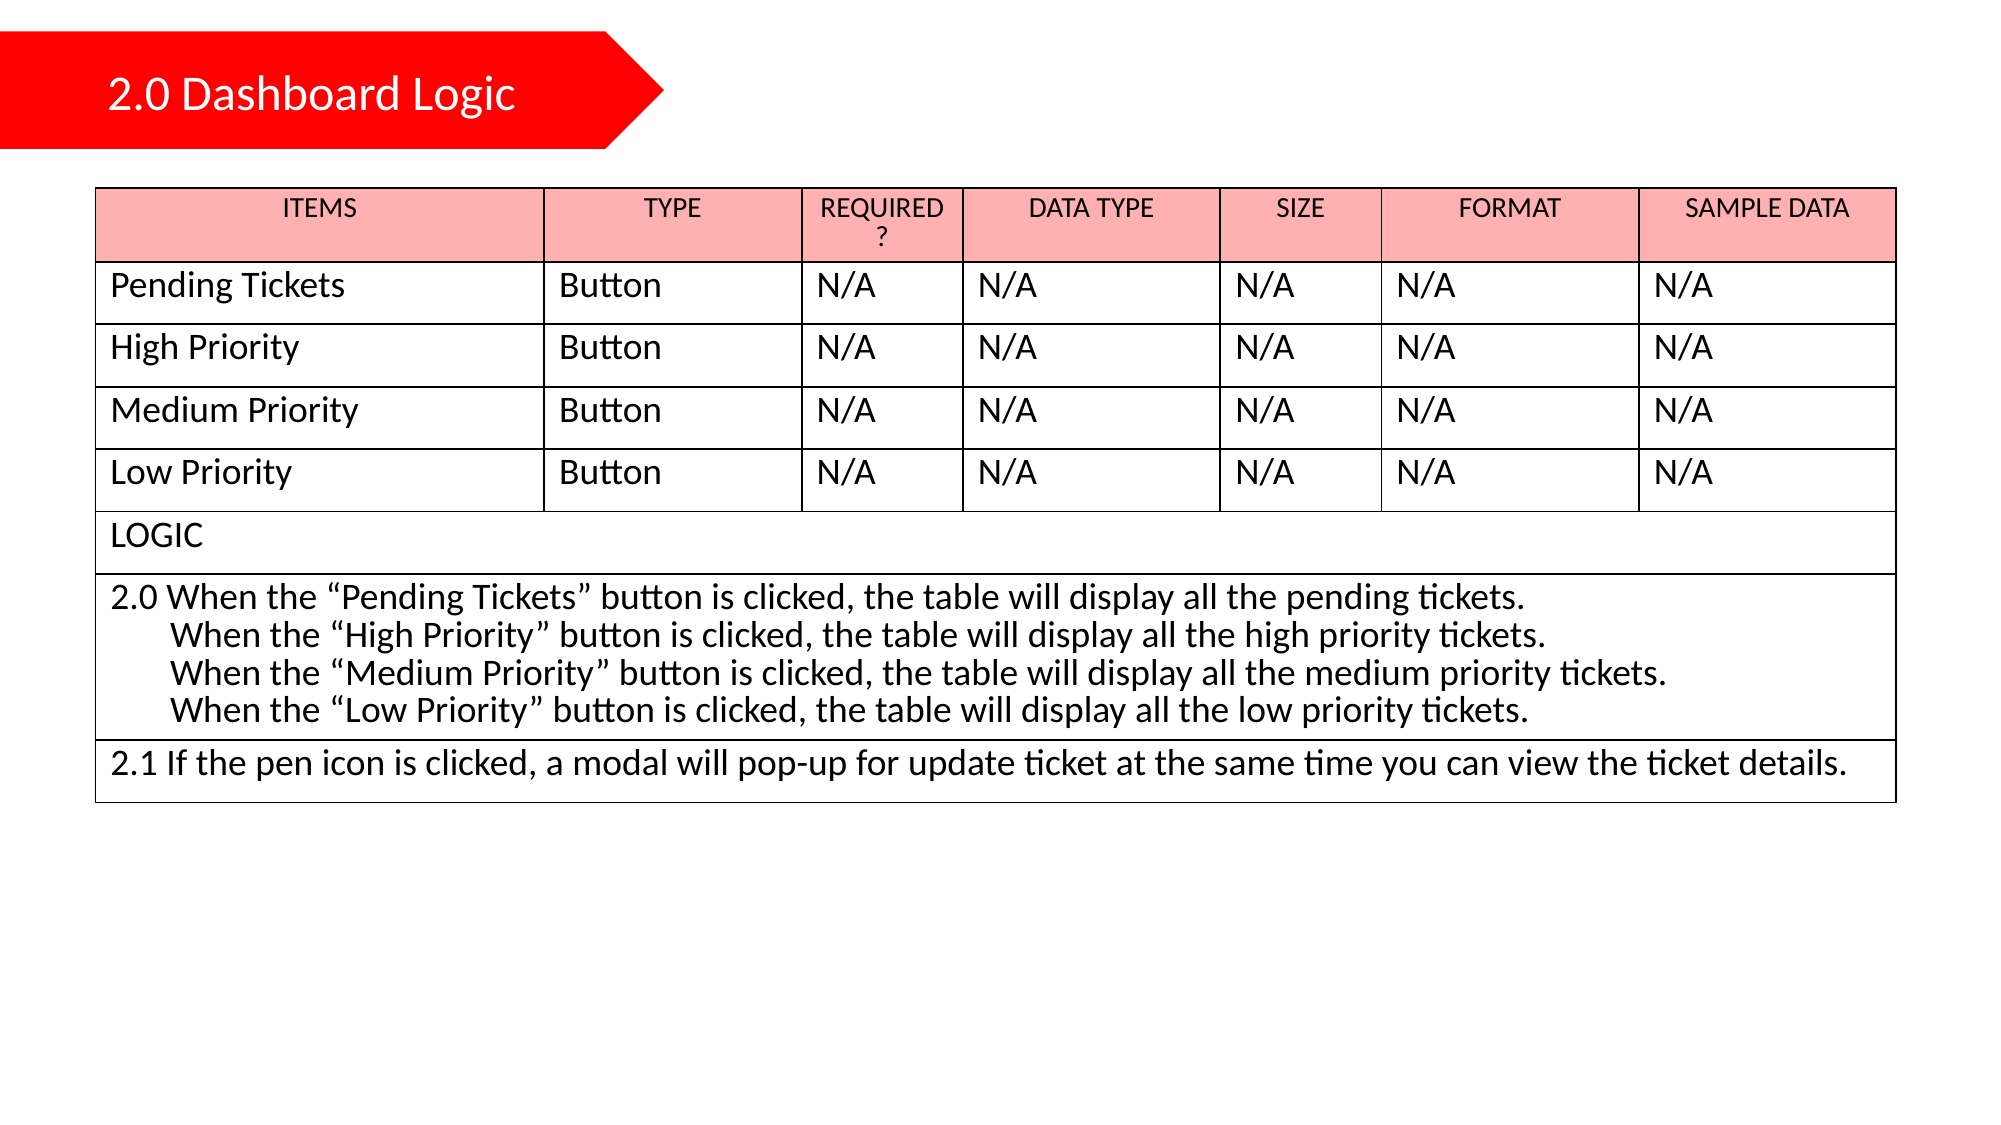

2.0 Dashboard Logic
| ITEMS | TYPE | REQUIRED? | DATA TYPE | SIZE | FORMAT | SAMPLE DATA |
| --- | --- | --- | --- | --- | --- | --- |
| Pending Tickets | Button | N/A | N/A | N/A | N/A | N/A |
| High Priority | Button | N/A | N/A | N/A | N/A | N/A |
| Medium Priority | Button | N/A | N/A | N/A | N/A | N/A |
| Low Priority | Button | N/A | N/A | N/A | N/A | N/A |
| LOGIC |  |  |  |  |  |  |
| 2.0 When the “Pending Tickets” button is clicked, the table will display all the pending tickets. When the “High Priority” button is clicked, the table will display all the high priority tickets. When the “Medium Priority” button is clicked, the table will display all the medium priority tickets. When the “Low Priority” button is clicked, the table will display all the low priority tickets. |  |  |  |  |  |  |
| 2.1 If the pen icon is clicked, a modal will pop-up for update ticket at the same time you can view the ticket details. |  |  |  |  |  |  |